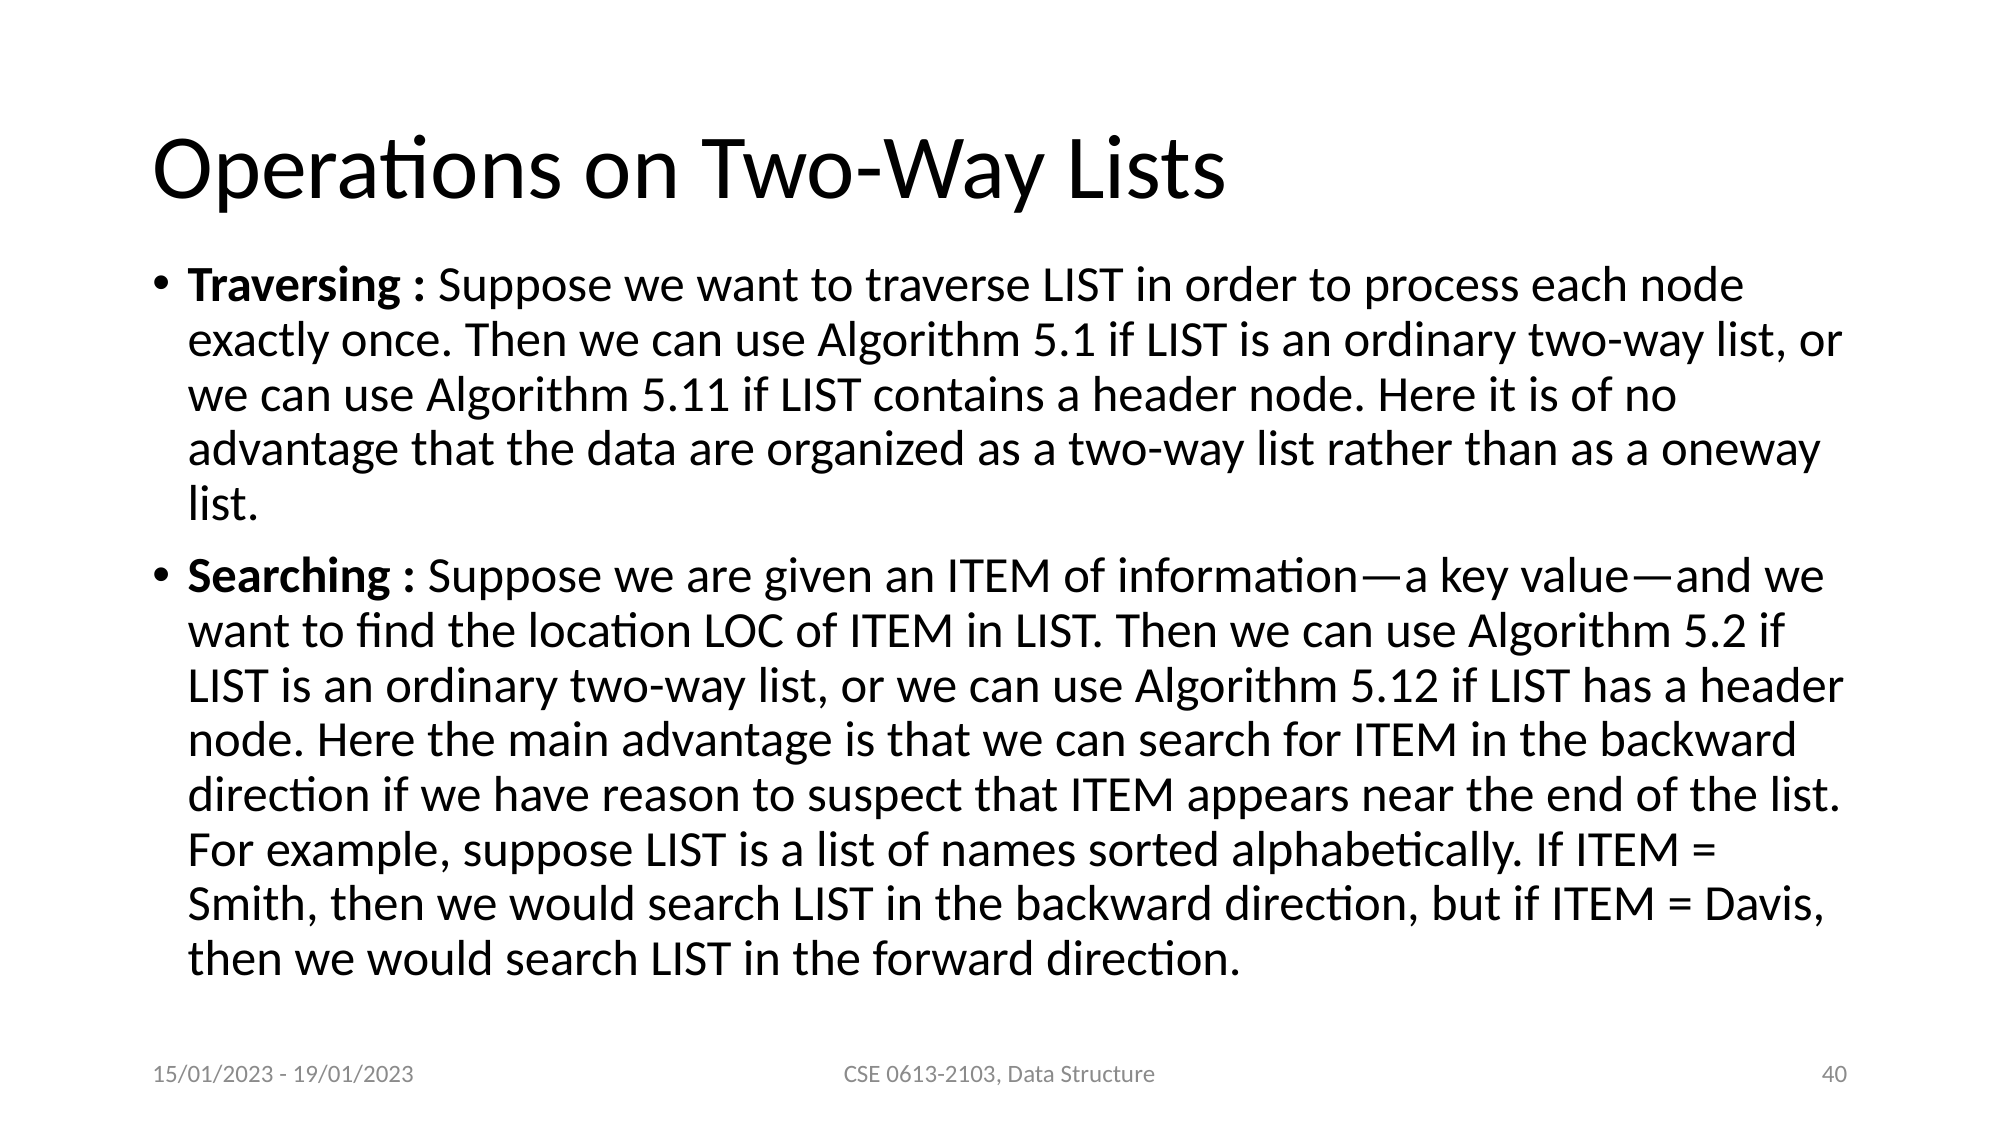

# Operations on Two-Way Lists
Traversing : Suppose we want to traverse LIST in order to process each node exactly once. Then we can use Algorithm 5.1 if LIST is an ordinary two-way list, or we can use Algorithm 5.11 if LIST contains a header node. Here it is of no advantage that the data are organized as a two-way list rather than as a oneway list.
Searching : Suppose we are given an ITEM of information—a key value—and we want to find the location LOC of ITEM in LIST. Then we can use Algorithm 5.2 if LIST is an ordinary two-way list, or we can use Algorithm 5.12 if LIST has a header node. Here the main advantage is that we can search for ITEM in the backward direction if we have reason to suspect that ITEM appears near the end of the list. For example, suppose LIST is a list of names sorted alphabetically. If ITEM = Smith, then we would search LIST in the backward direction, but if ITEM = Davis, then we would search LIST in the forward direction.
15/01/2023 - 19/01/2023
CSE 0613-2103, Data Structure
40